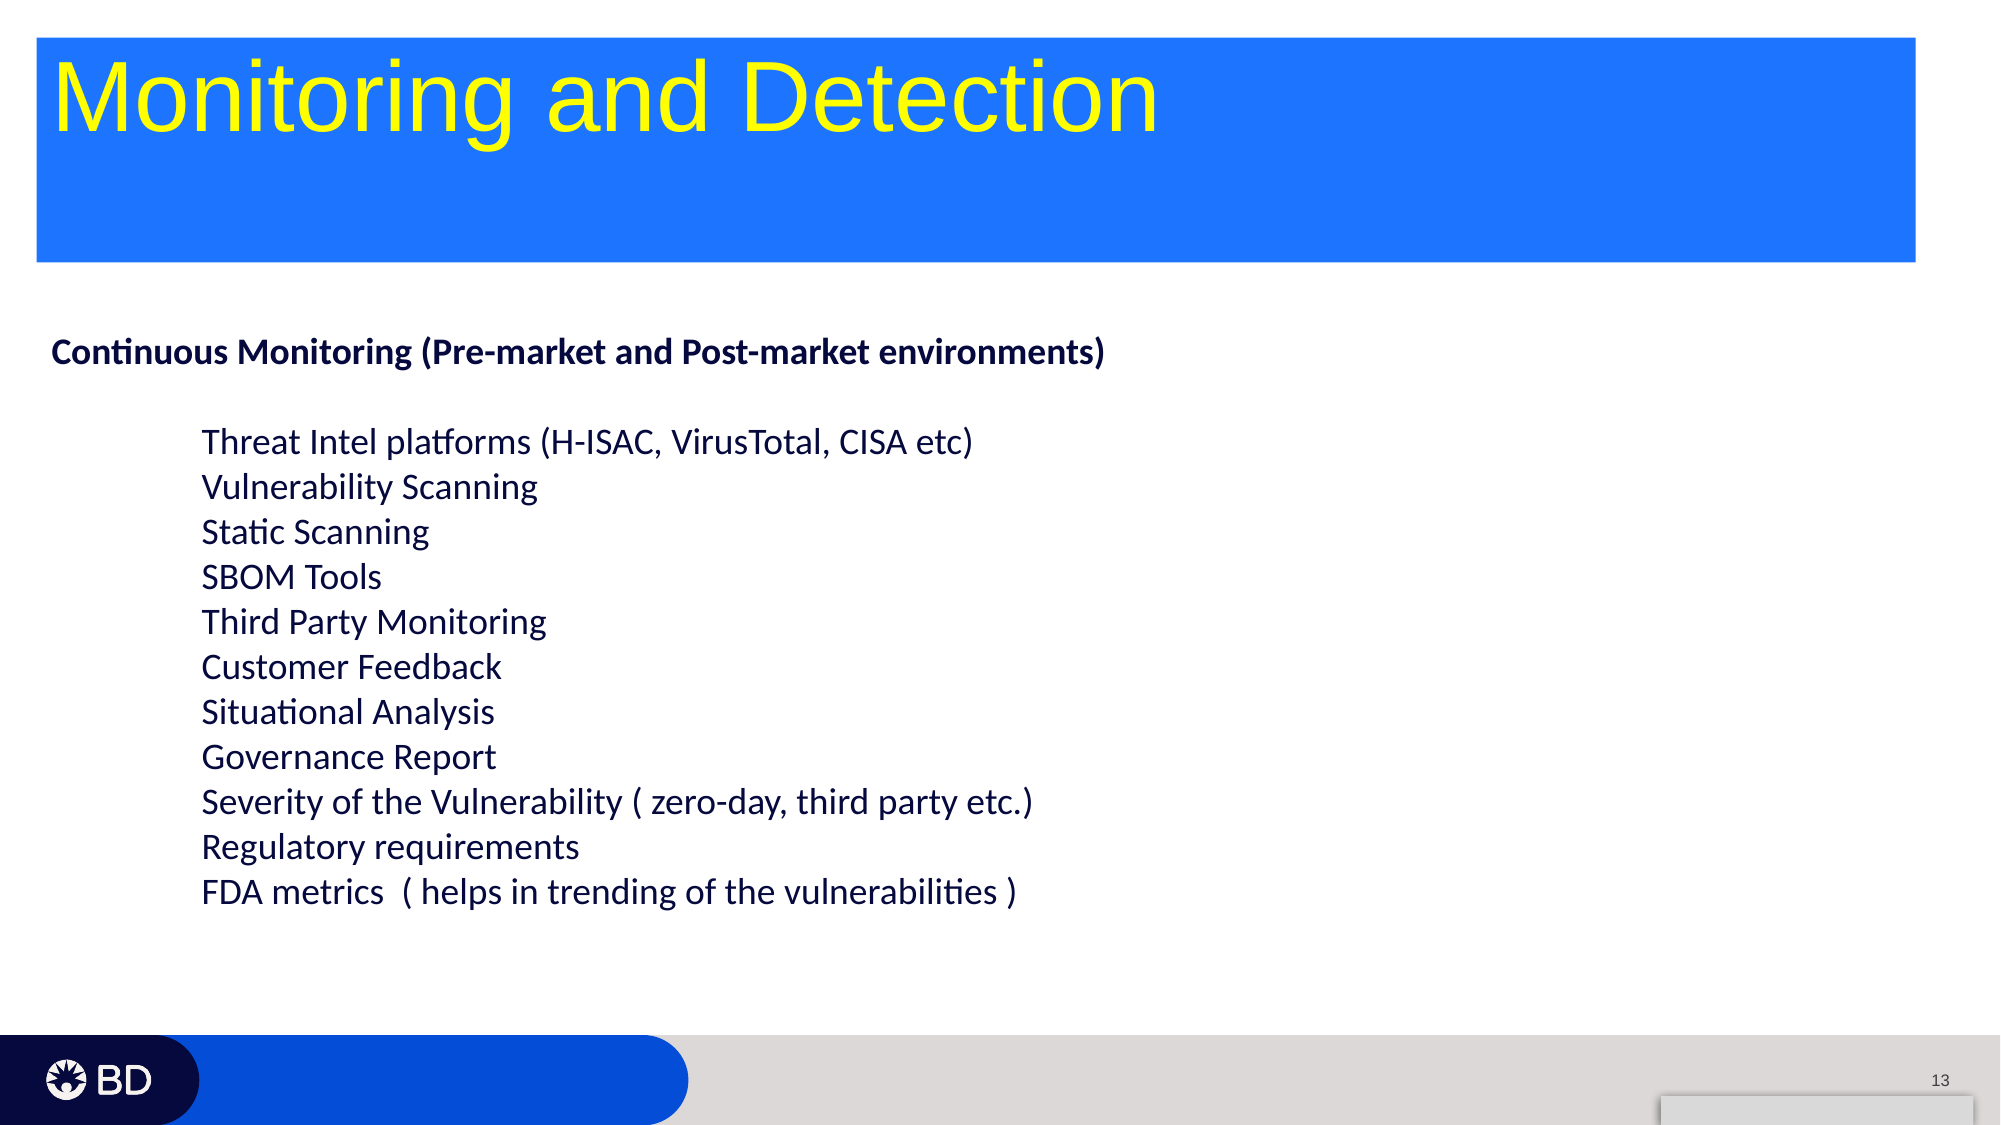

# Monitoring and Detection
Continuous Monitoring (Pre-market and Post-market environments)

	Threat Intel platforms (H-ISAC, VirusTotal, CISA etc)
	Vulnerability Scanning
	Static Scanning
	SBOM Tools
	Third Party Monitoring
	Customer Feedback
	Situational Analysis
	Governance Report
	Severity of the Vulnerability ( zero-day, third party etc.)
	Regulatory requirements
	FDA metrics  ( helps in trending of the vulnerabilities )